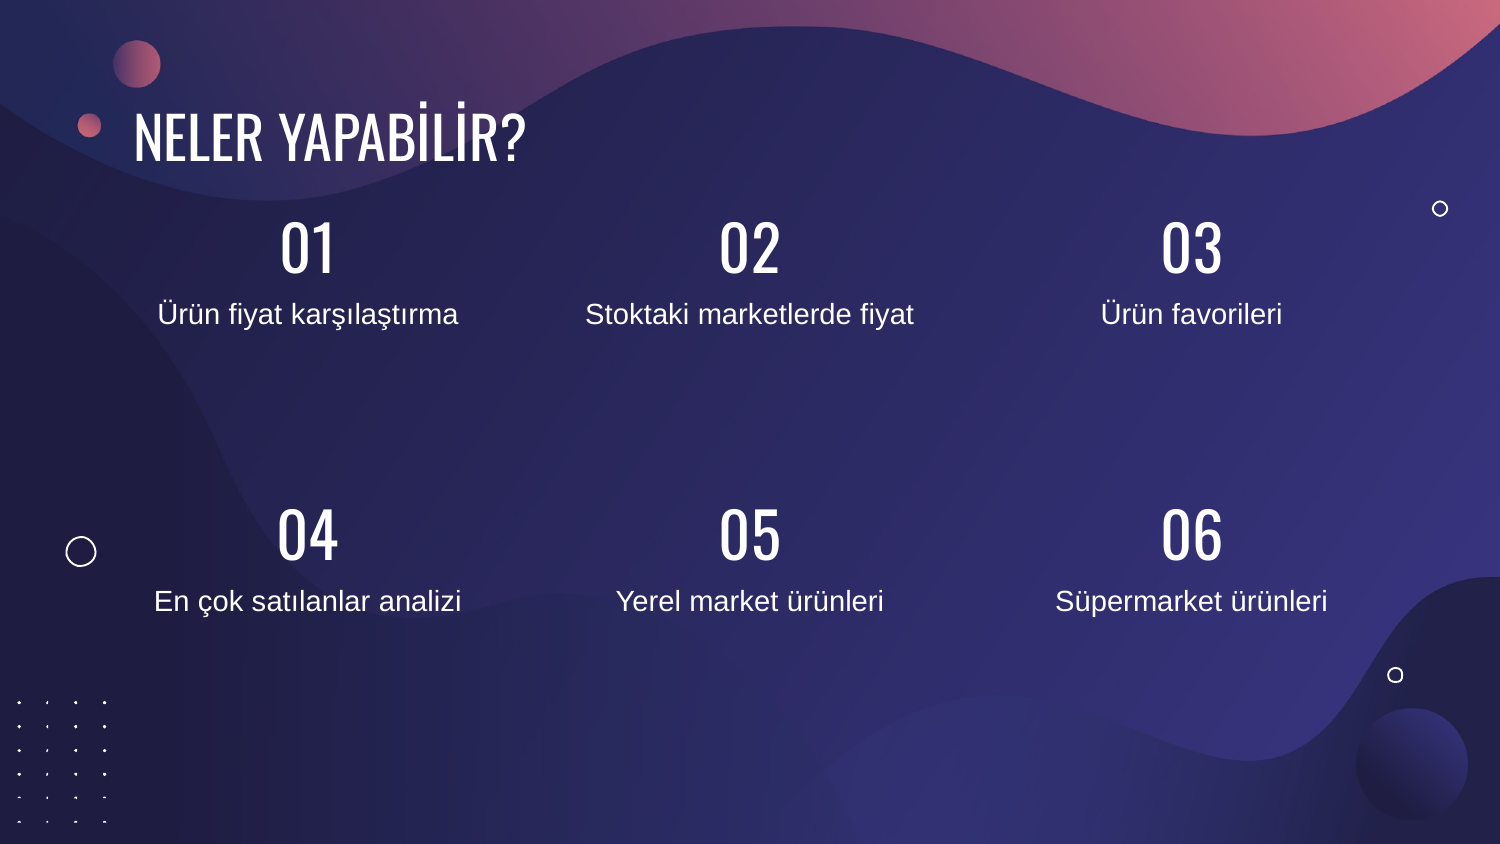

# NELER YAPABİLİR?

01
02
03
Ürün fiyat karşılaştırma
Stoktaki marketlerde fiyat
Ürün favorileri
04
05
06
En çok satılanlar analizi
Yerel market ürünleri
Süpermarket ürünleri